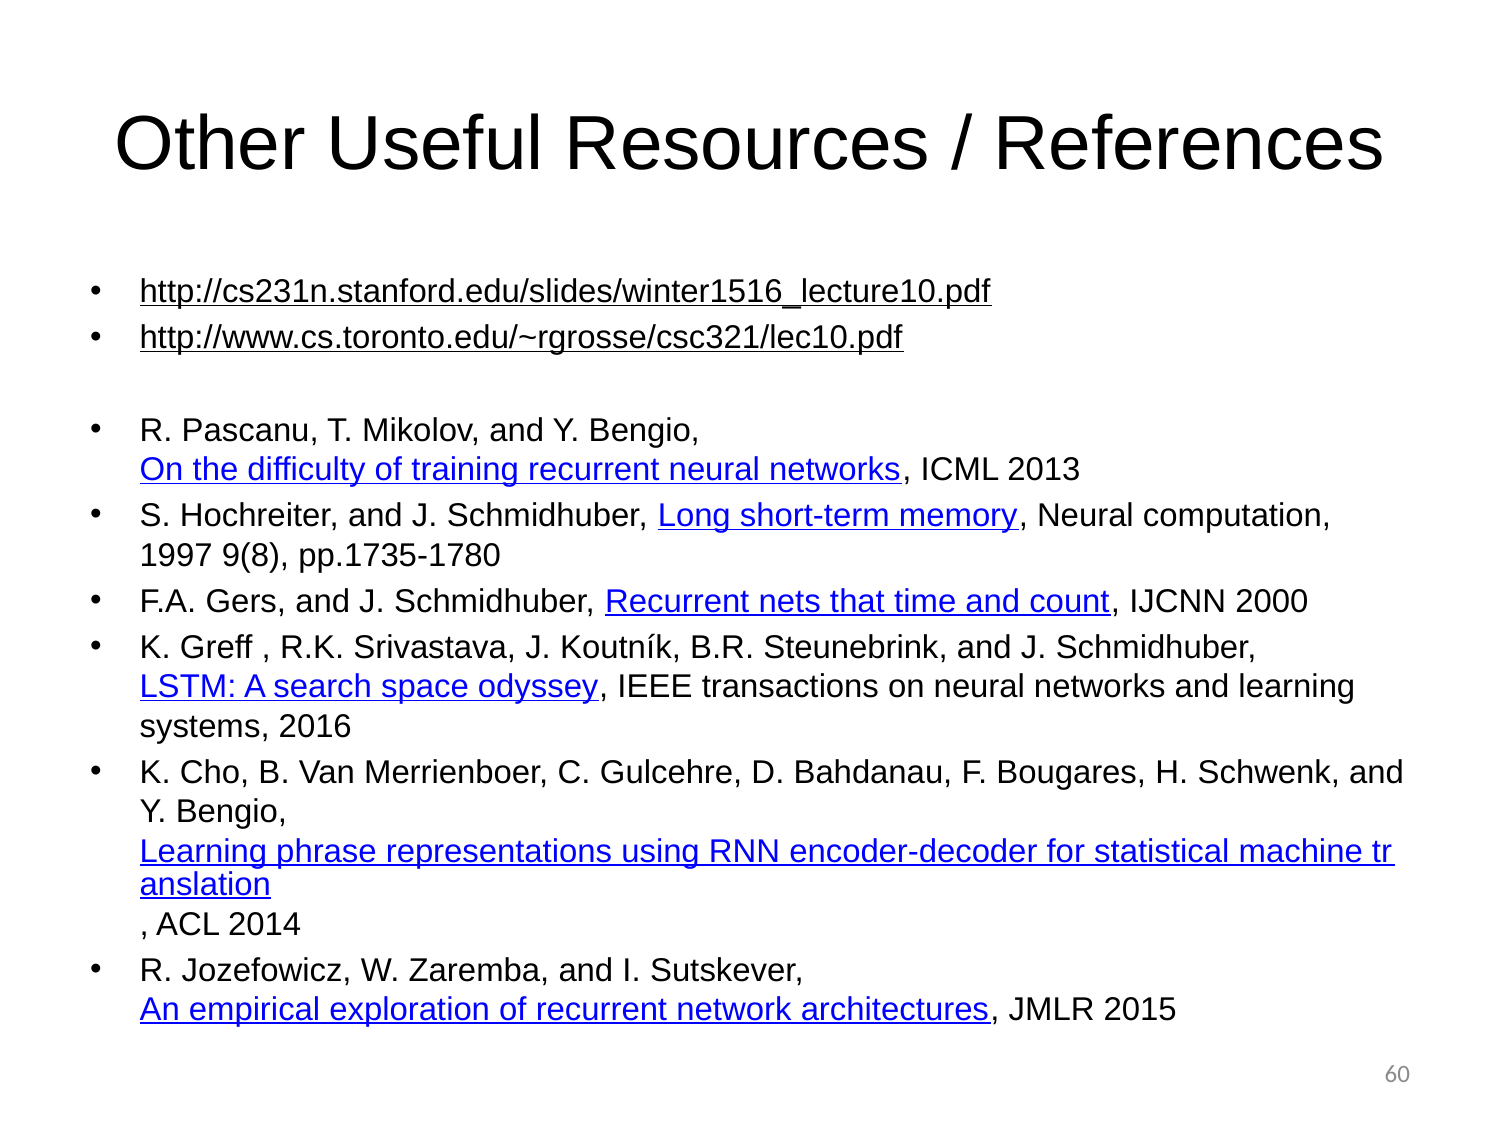

# Other Useful Resources / References
http://cs231n.stanford.edu/slides/winter1516_lecture10.pdf
http://www.cs.toronto.edu/~rgrosse/csc321/lec10.pdf

R. Pascanu, T. Mikolov, and Y. Bengio, On the difficulty of training recurrent neural networks, ICML 2013
S. Hochreiter, and J. Schmidhuber, Long short-term memory, Neural computation, 1997 9(8), pp.1735-1780
F.A. Gers, and J. Schmidhuber, Recurrent nets that time and count, IJCNN 2000
K. Greff , R.K. Srivastava, J. Koutník, B.R. Steunebrink, and J. Schmidhuber, LSTM: A search space odyssey, IEEE transactions on neural networks and learning systems, 2016
K. Cho, B. Van Merrienboer, C. Gulcehre, D. Bahdanau, F. Bougares, H. Schwenk, and Y. Bengio, Learning phrase representations using RNN encoder-decoder for statistical machine translation, ACL 2014
R. Jozefowicz, W. Zaremba, and I. Sutskever, An empirical exploration of recurrent network architectures, JMLR 2015

60